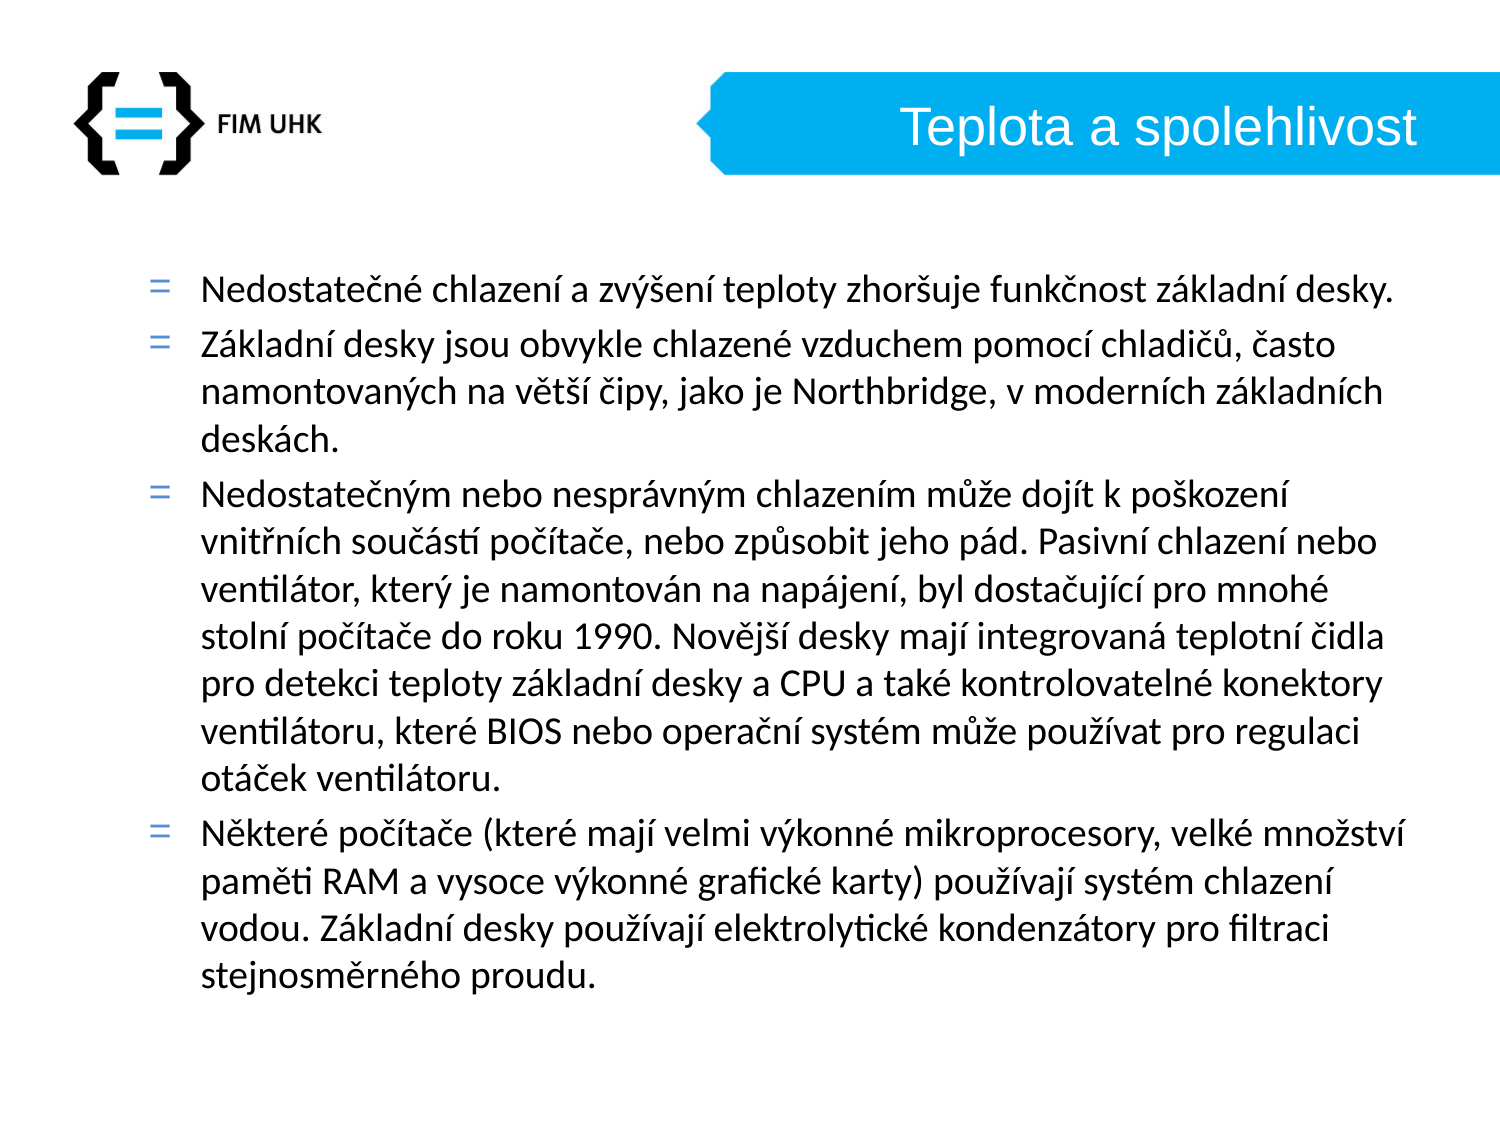

# Teplota a spolehlivost
Nedostatečné chlazení a zvýšení teploty zhoršuje funkčnost základní desky.
Základní desky jsou obvykle chlazené vzduchem pomocí chladičů, často namontovaných na větší čipy, jako je Northbridge, v moderních základních deskách.
Nedostatečným nebo nesprávným chlazením může dojít k poškození vnitřních součástí počítače, nebo způsobit jeho pád. Pasivní chlazení nebo ventilátor, který je namontován na napájení, byl dostačující pro mnohé stolní počítače do roku 1990. Novější desky mají integrovaná teplotní čidla pro detekci teploty základní desky a CPU a také kontrolovatelné konektory ventilátoru, které BIOS nebo operační systém může používat pro regulaci otáček ventilátoru.
Některé počítače (které mají velmi výkonné mikroprocesory, velké množství paměti RAM a vysoce výkonné grafické karty) používají systém chlazení vodou. Základní desky používají elektrolytické kondenzátory pro filtraci stejnosměrného proudu.